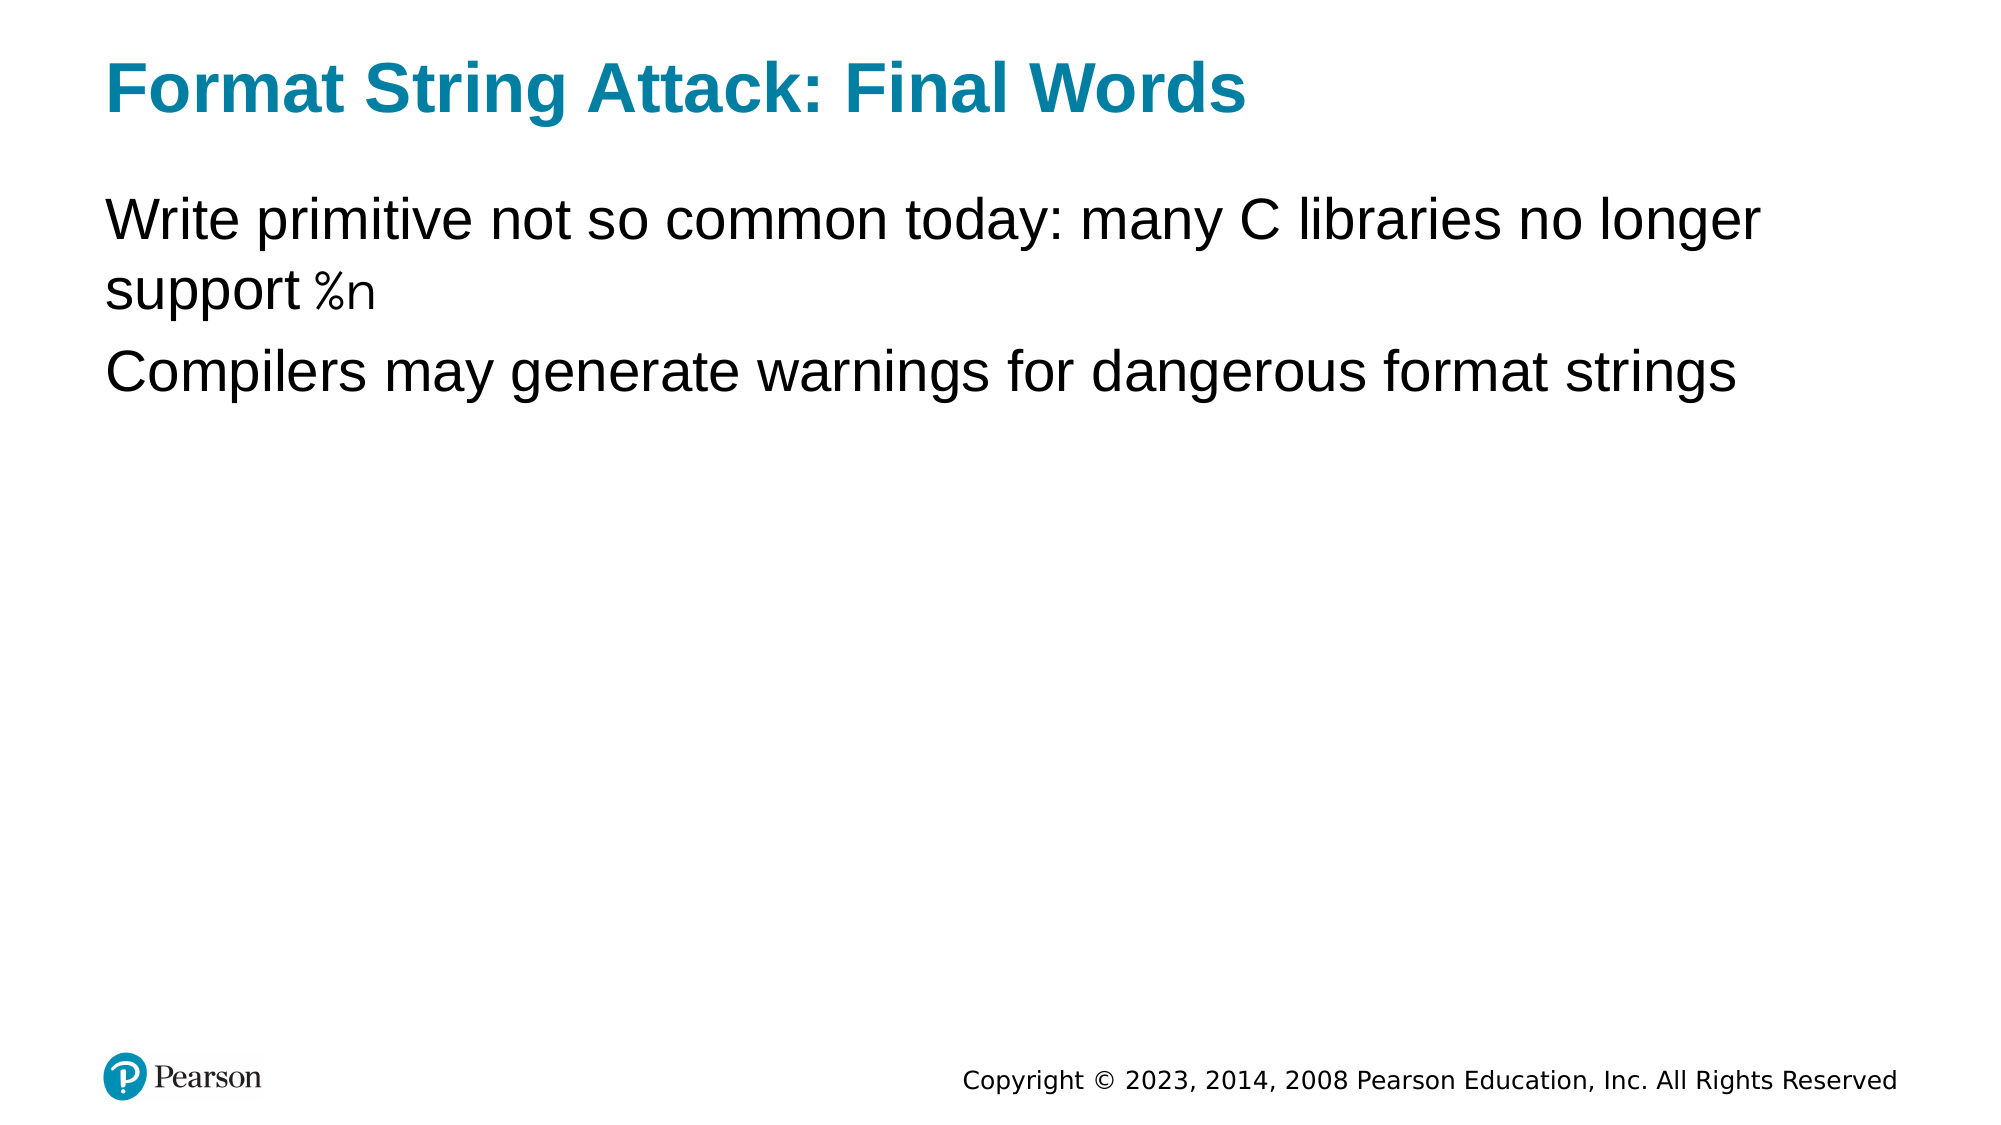

# Format String Attack: Final Words
Write primitive not so common today: many C libraries no longer support %n
Compilers may generate warnings for dangerous format strings